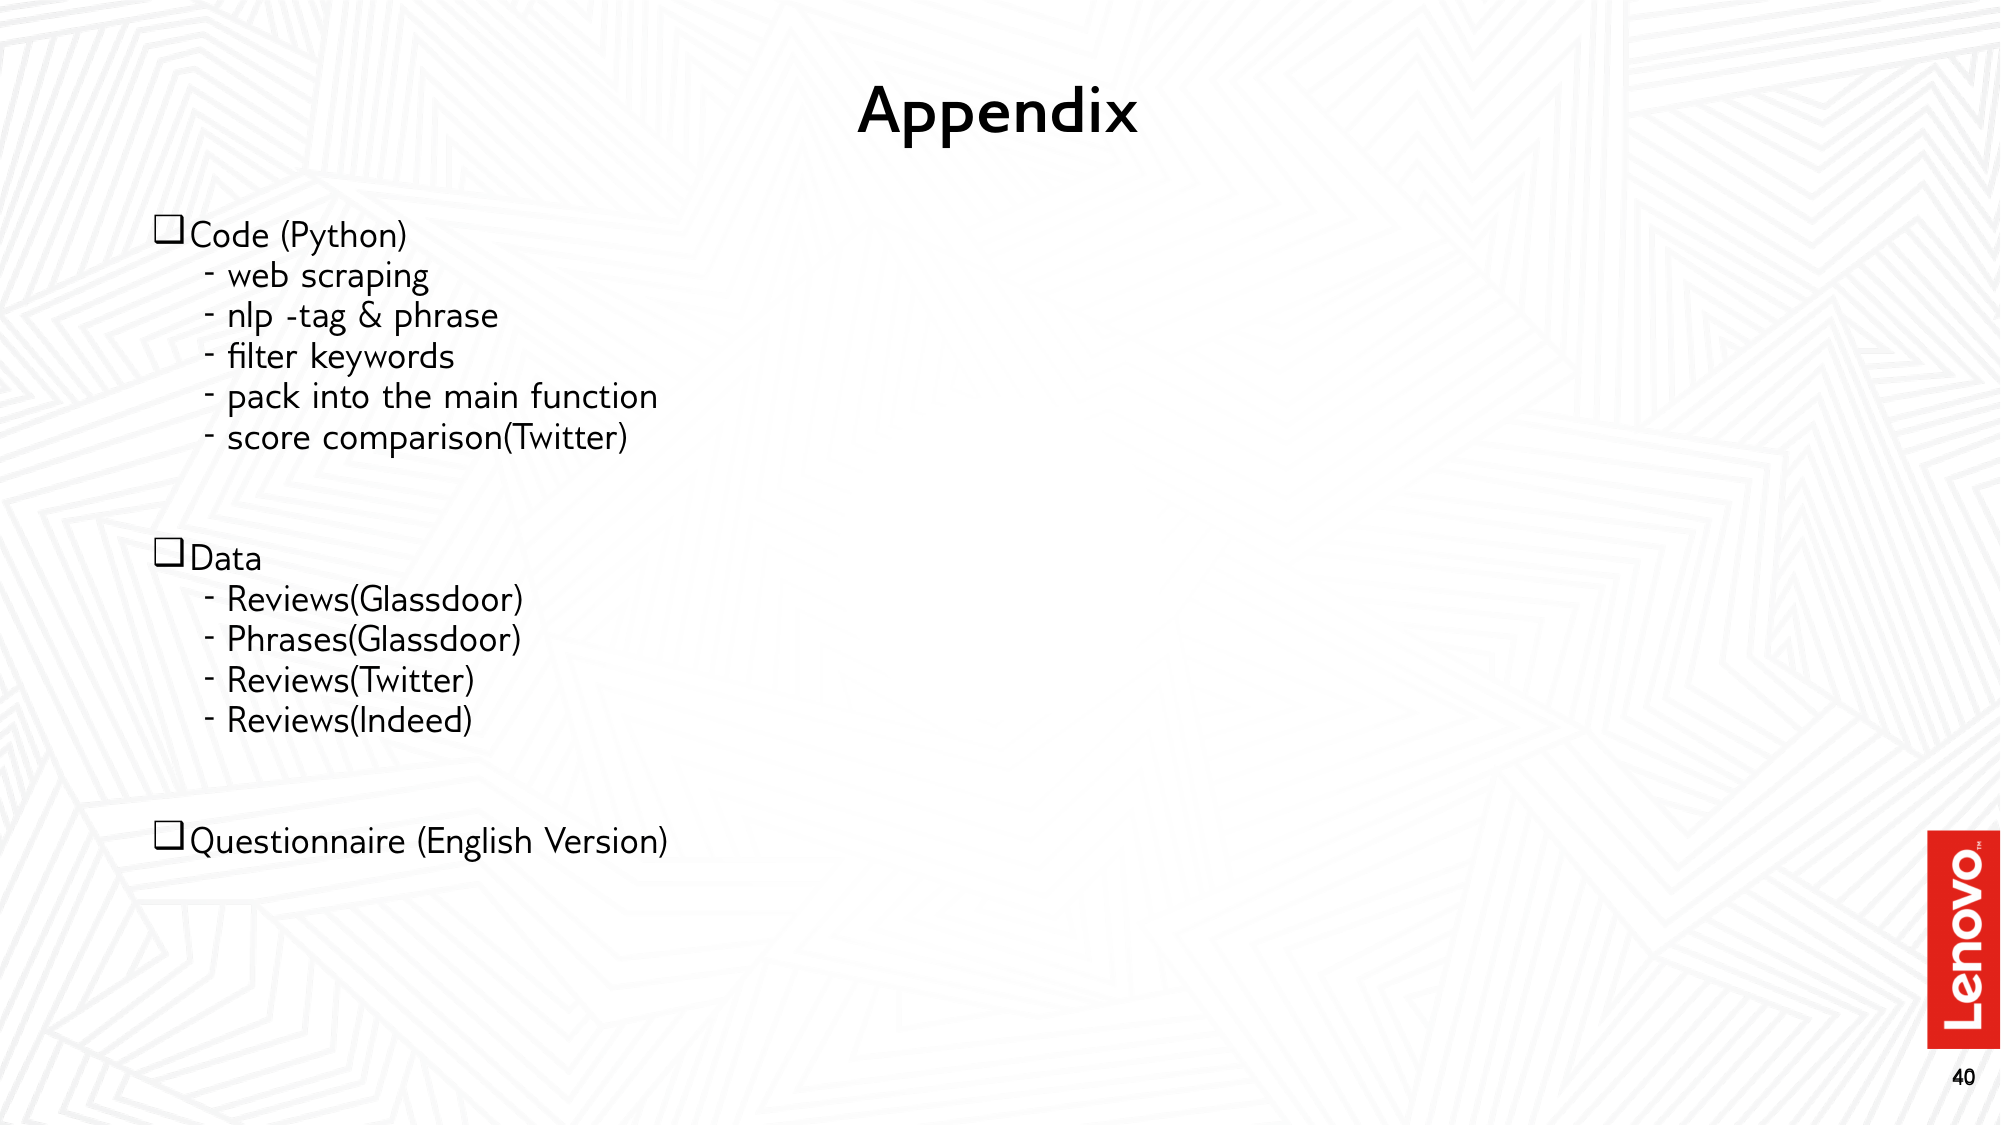

# Appendix
Code (Python)
web scraping
nlp -tag & phrase
filter keywords
pack into the main function
score comparison(Twitter)

Data
Reviews(Glassdoor)
Phrases(Glassdoor)
Reviews(Twitter)
Reviews(Indeed)

Questionnaire (English Version)

40